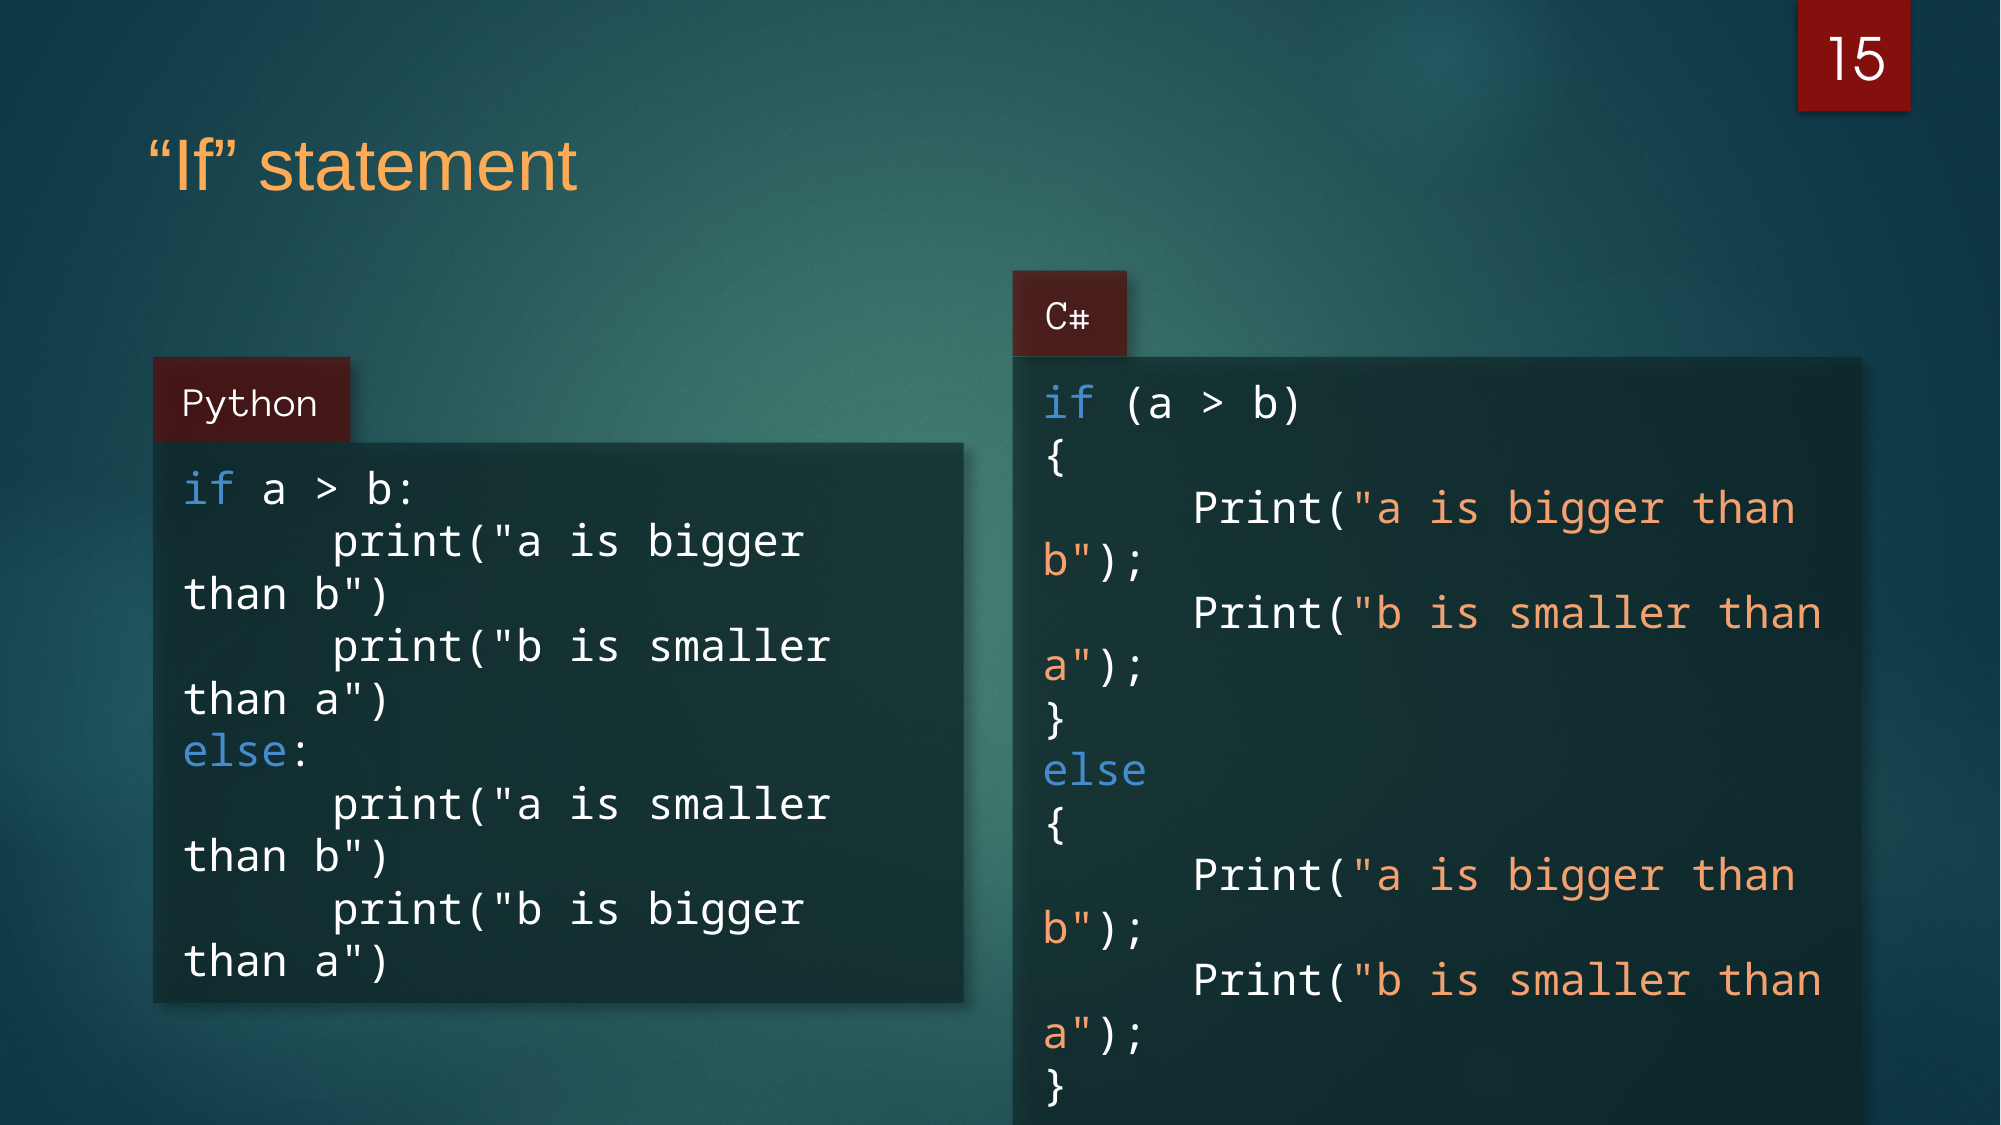

15

“If” statement
C#
Python
if (a > b)
{
	Print("a is bigger than b");
	Print("b is smaller than a");
}
else
{
	Print("a is bigger than b");
	Print("b is smaller than a");
}
if a > b:
	print("a is bigger than b")
	print("b is smaller than a")
else:
	print("a is smaller than b")
	print("b is bigger than a")